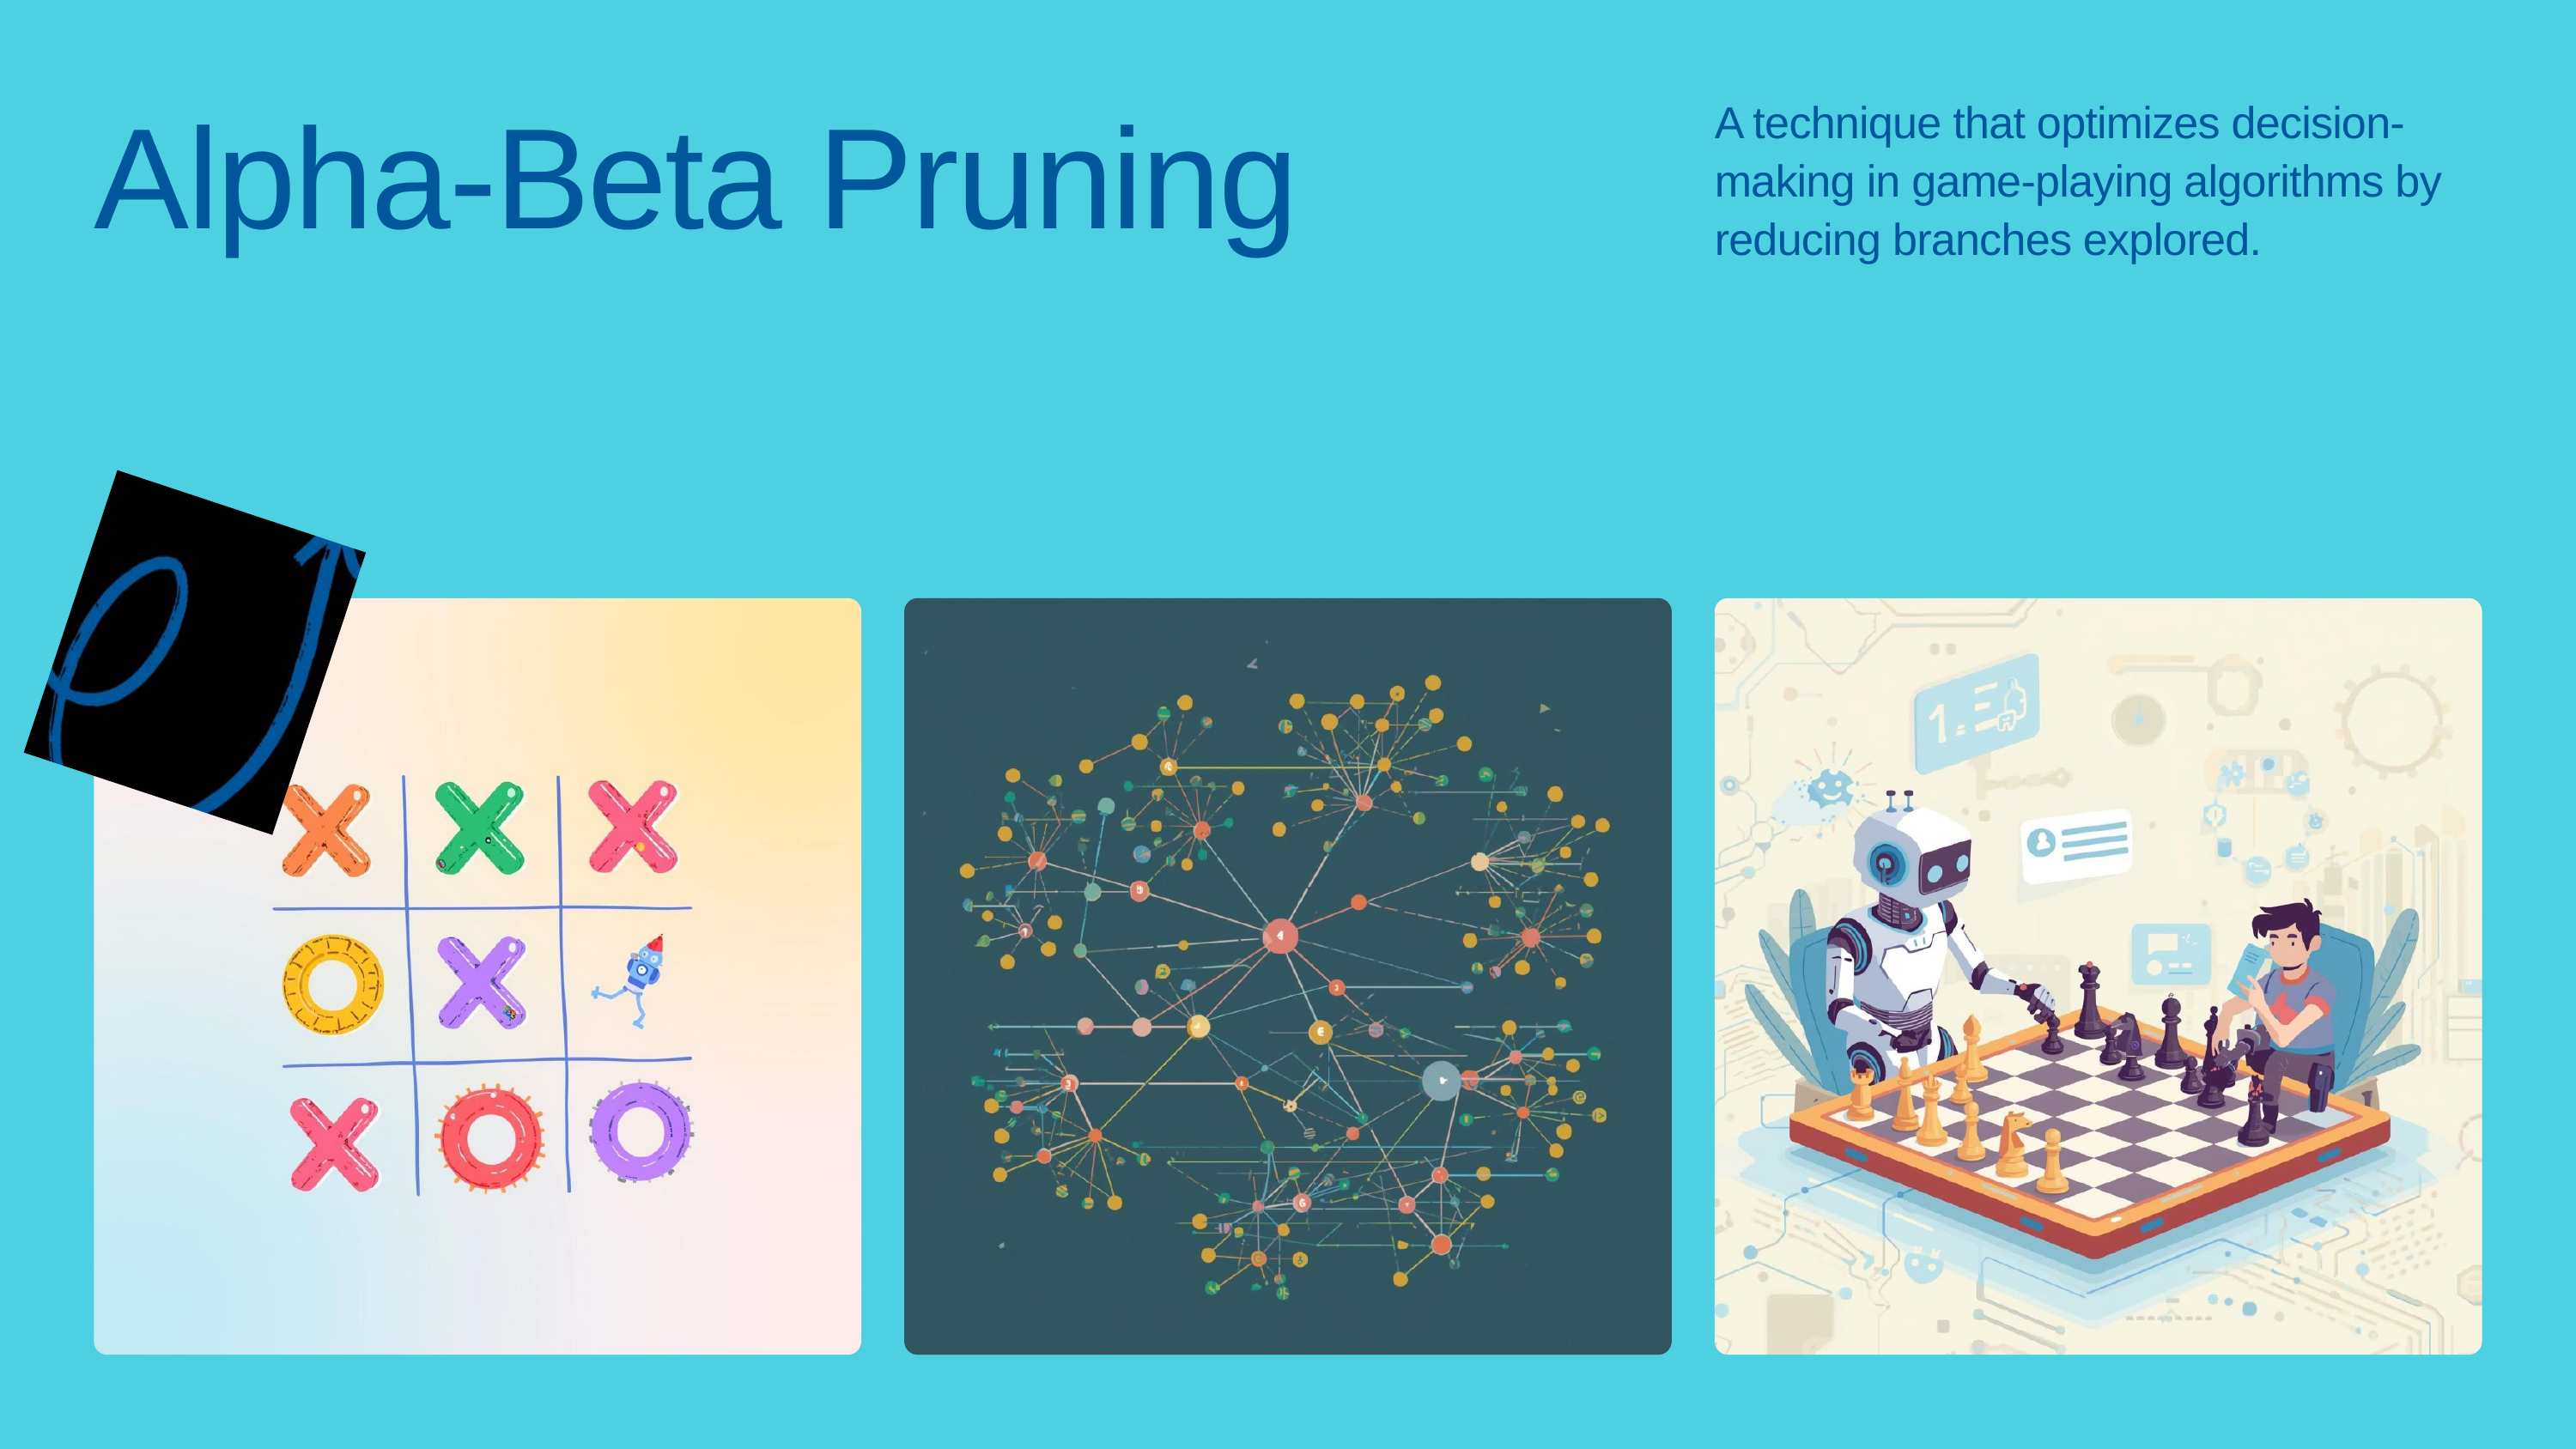

A technique that optimizes decision-making in game-playing algorithms by reducing branches explored.
Alpha-Beta Pruning